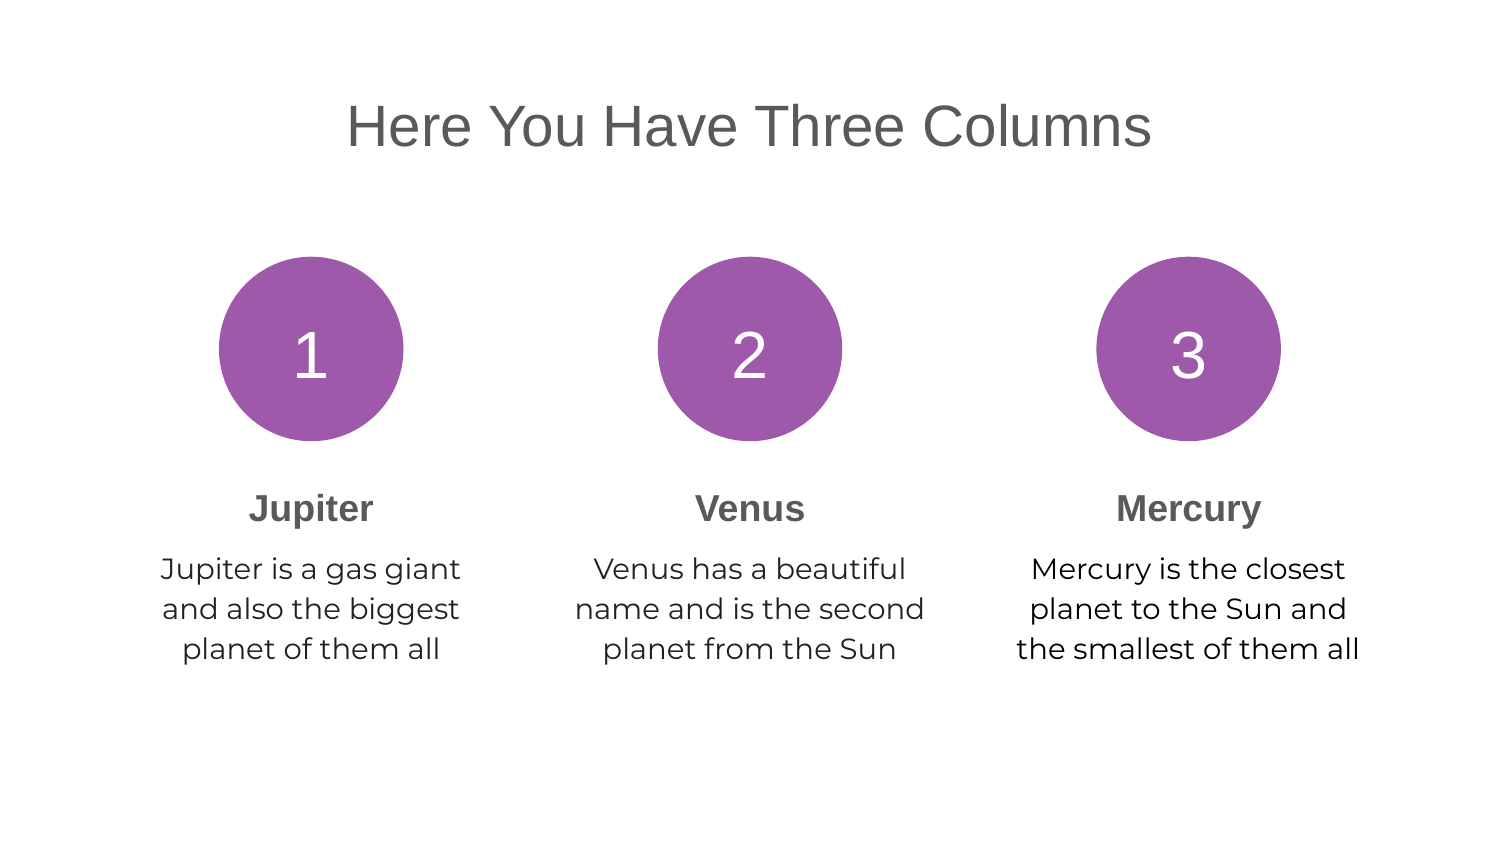

Here You Have Three Columns

3
1
2
Jupiter
Venus
Mercury
Jupiter is a gas giant and also the biggest planet of them all
Venus has a beautiful name and is the second planet from the Sun
Mercury is the closest planet to the Sun and the smallest of them all